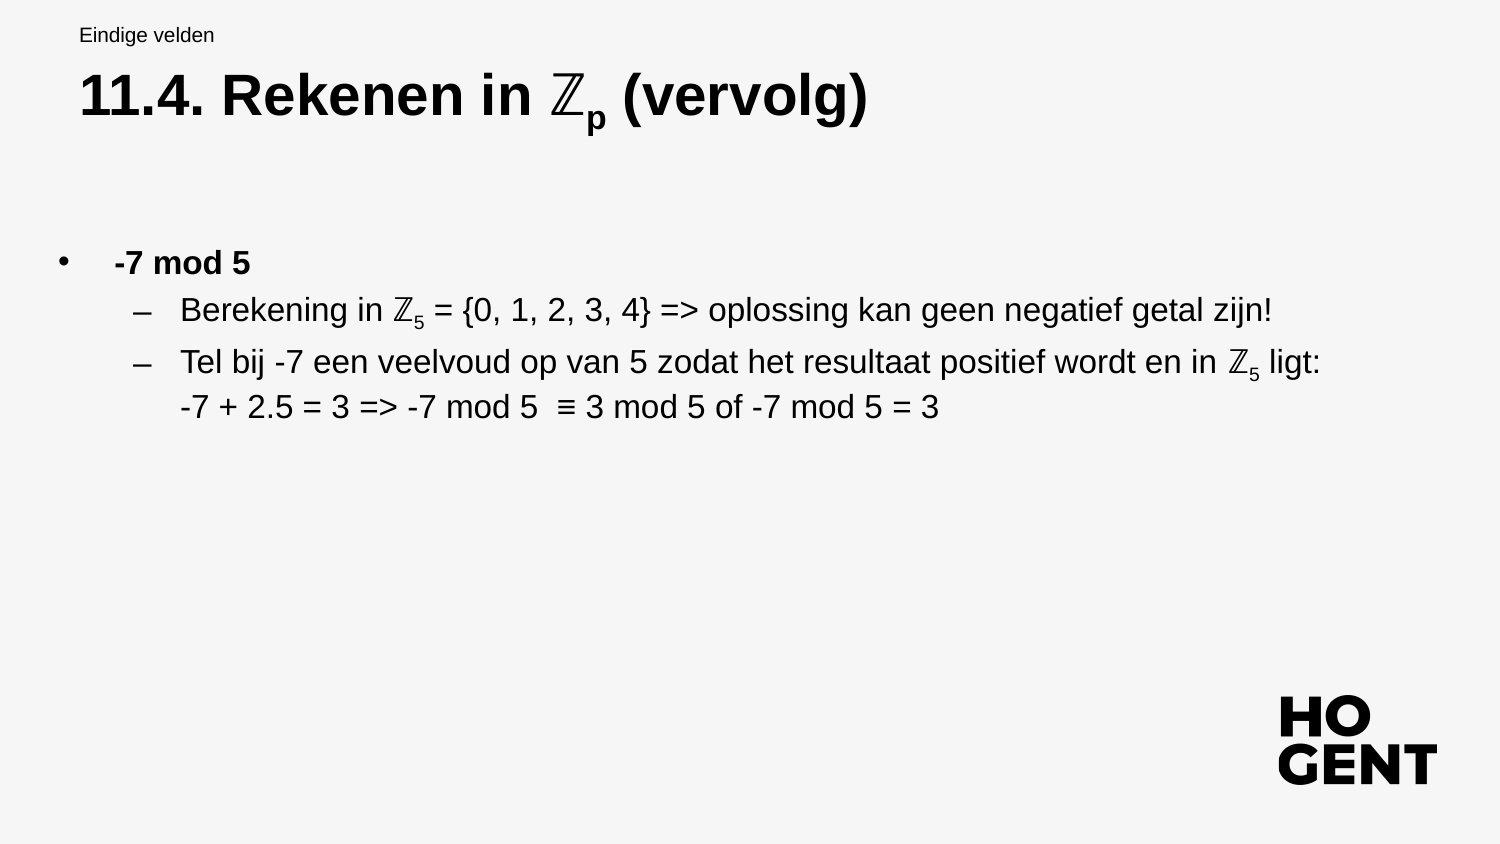

Eindige velden

11.4. Rekenen in ℤp (vervolg)

-7 mod 5
Berekening in ℤ5 = {0, 1, 2, 3, 4} => oplossing kan geen negatief getal zijn!
Tel bij -7 een veelvoud op van 5 zodat het resultaat positief wordt en in ℤ5 ligt:
-7 + 2.5 = 3 => -7 mod 5  ≡ 3 mod 5 of -7 mod 5 = 3